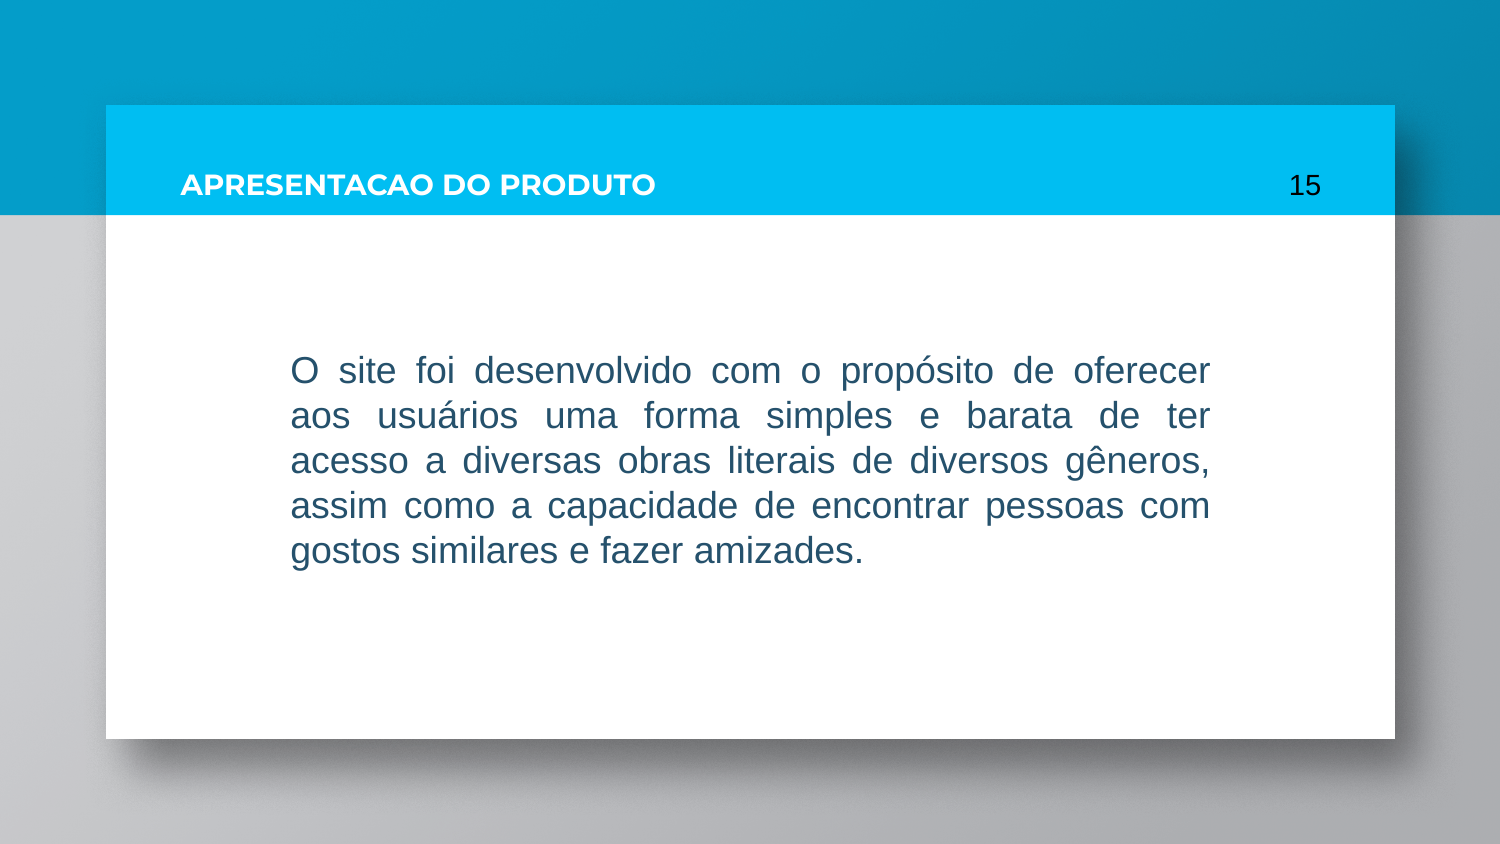

# APRESENTACAO DO PRODUTO
15
O site foi desenvolvido com o propósito de oferecer aos usuários uma forma simples e barata de ter acesso a diversas obras literais de diversos gêneros, assim como a capacidade de encontrar pessoas com gostos similares e fazer amizades.